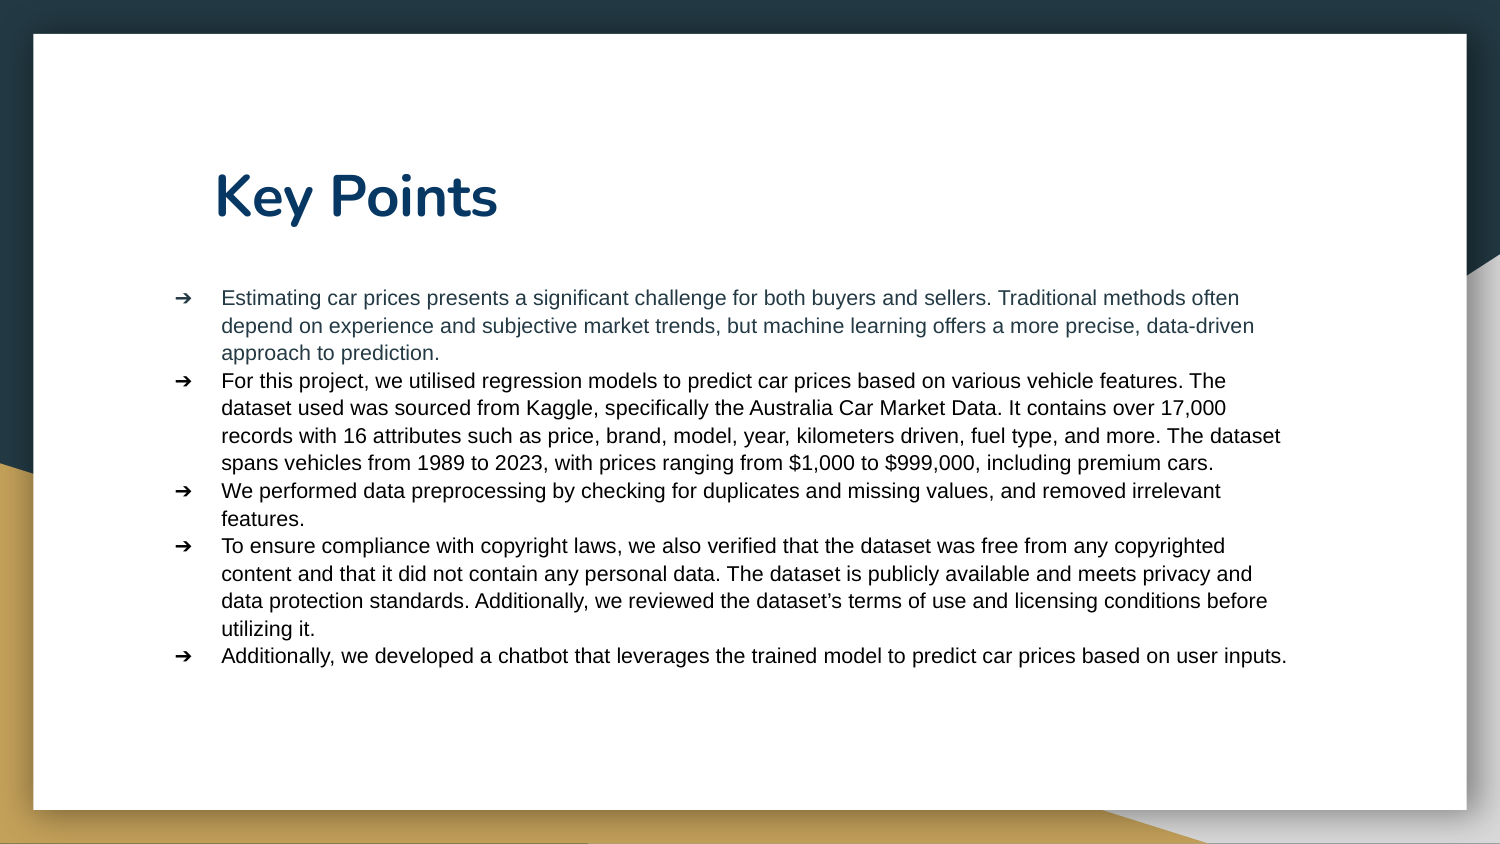

# Key Points
Estimating car prices presents a significant challenge for both buyers and sellers. Traditional methods often depend on experience and subjective market trends, but machine learning offers a more precise, data-driven approach to prediction.
For this project, we utilised regression models to predict car prices based on various vehicle features. The dataset used was sourced from Kaggle, specifically the Australia Car Market Data. It contains over 17,000 records with 16 attributes such as price, brand, model, year, kilometers driven, fuel type, and more. The dataset spans vehicles from 1989 to 2023, with prices ranging from $1,000 to $999,000, including premium cars.
We performed data preprocessing by checking for duplicates and missing values, and removed irrelevant features.
To ensure compliance with copyright laws, we also verified that the dataset was free from any copyrighted content and that it did not contain any personal data. The dataset is publicly available and meets privacy and data protection standards. Additionally, we reviewed the dataset’s terms of use and licensing conditions before utilizing it.
Additionally, we developed a chatbot that leverages the trained model to predict car prices based on user inputs.